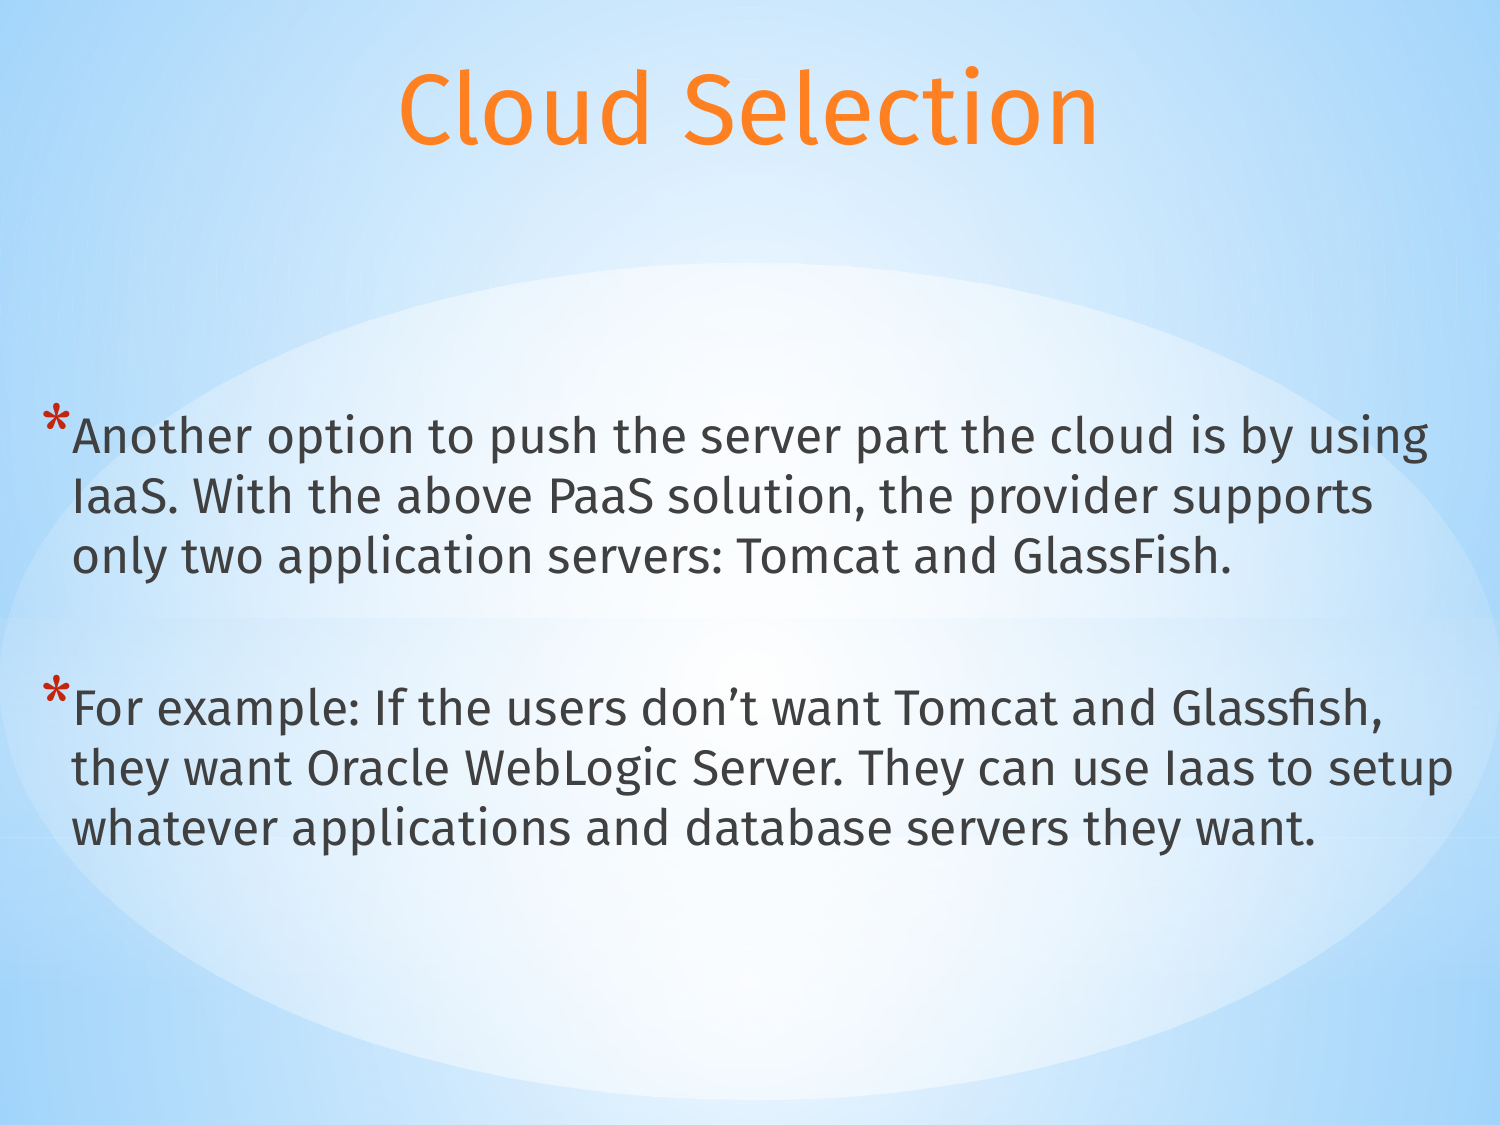

Cloud Selection
Another option to push the server part the cloud is by using IaaS. With the above PaaS solution, the provider supports only two application servers: Tomcat and GlassFish.

For example: If the users don’t want Tomcat and Glassfish, they want Oracle WebLogic Server. They can use Iaas to setup whatever applications and database servers they want.